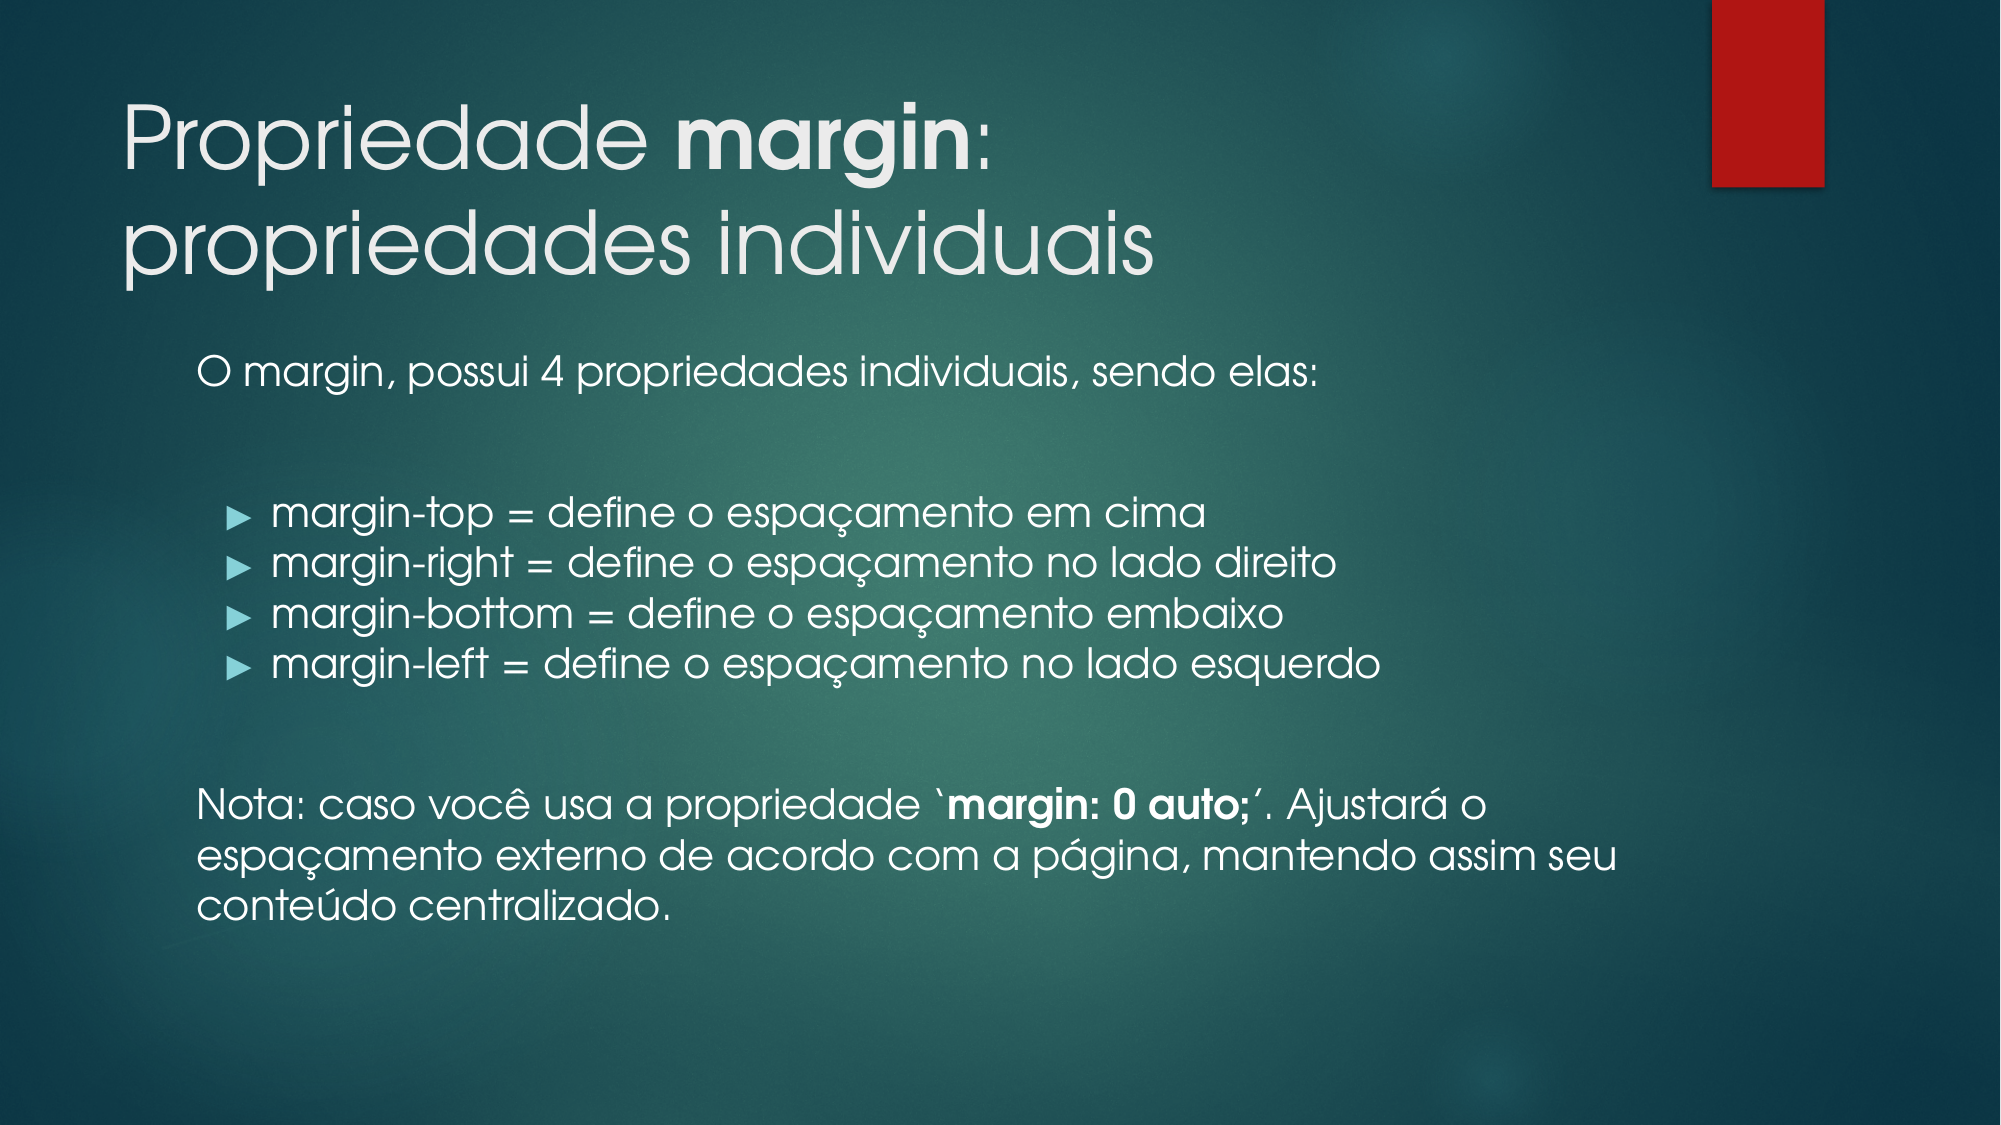

# Propriedade margin:
propriedades individuais
O margin, possui 4 propriedades individuais, sendo elas:

margin-top = define o espaçamento em cima
margin-right = define o espaçamento no lado direito
margin-bottom = define o espaçamento embaixo
margin-left = define o espaçamento no lado esquerdo

Nota: caso você usa a propriedade ‘margin: 0 auto;’. Ajustará o espaçamento externo de acordo com a página, mantendo assim seu conteúdo centralizado.